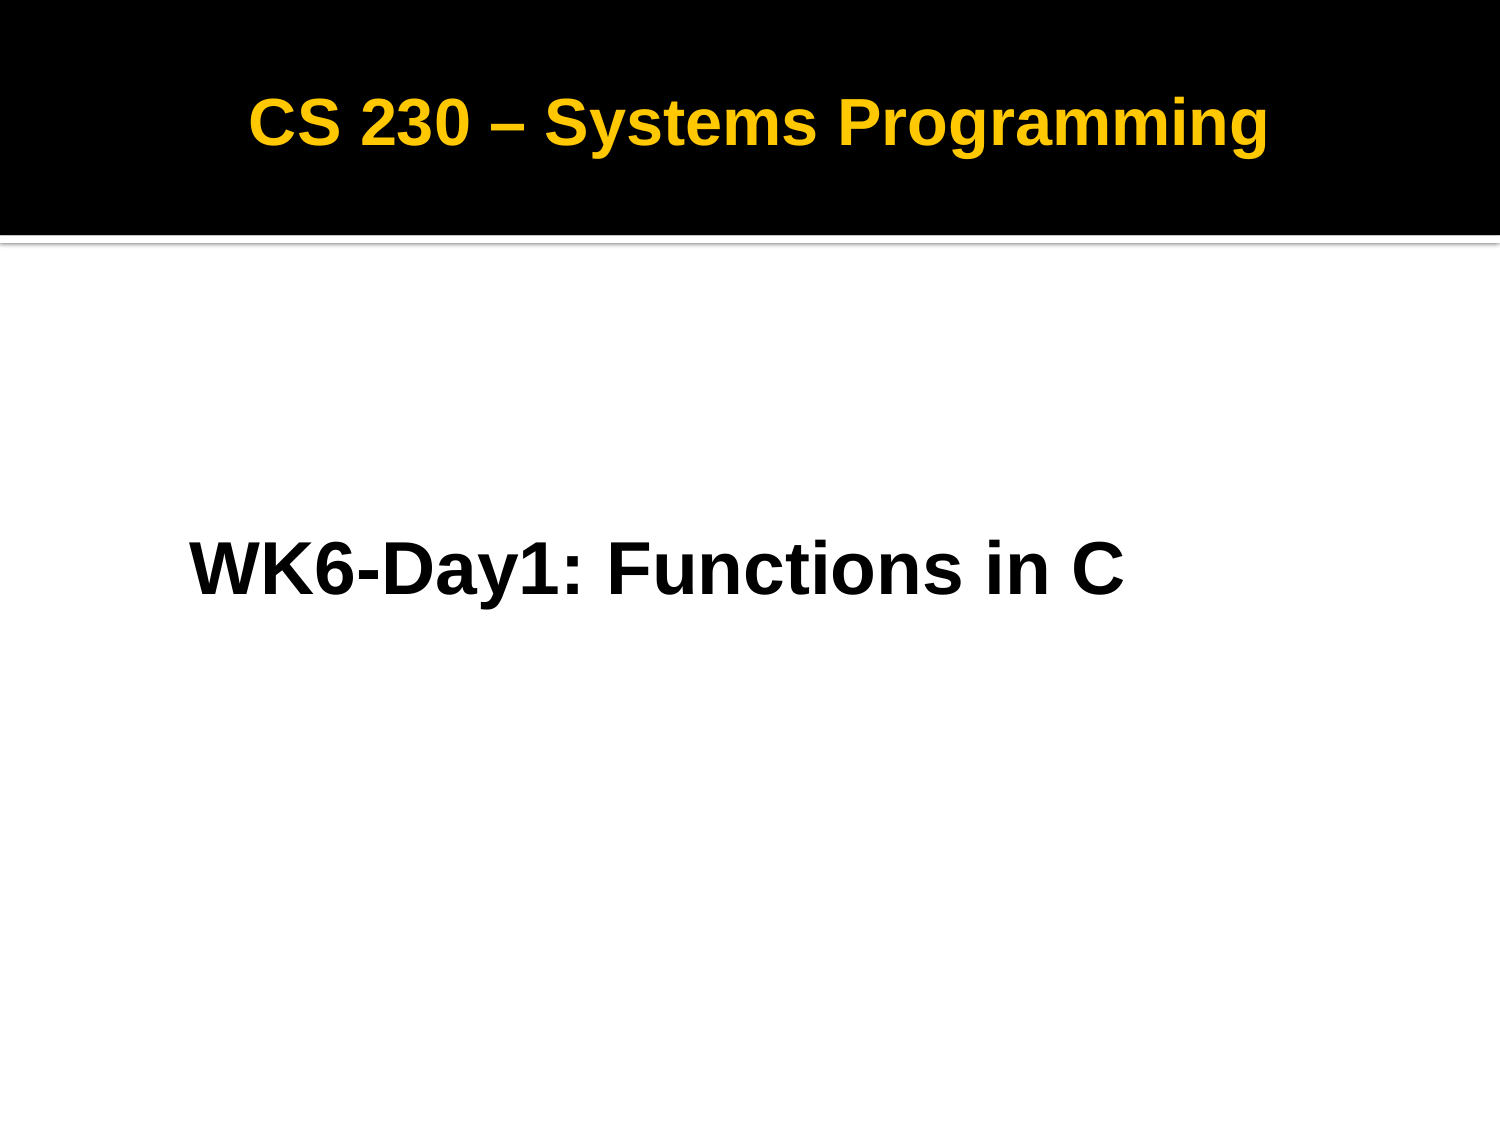

# CS 230 – Systems Programming
WK6-Day1: Functions in C